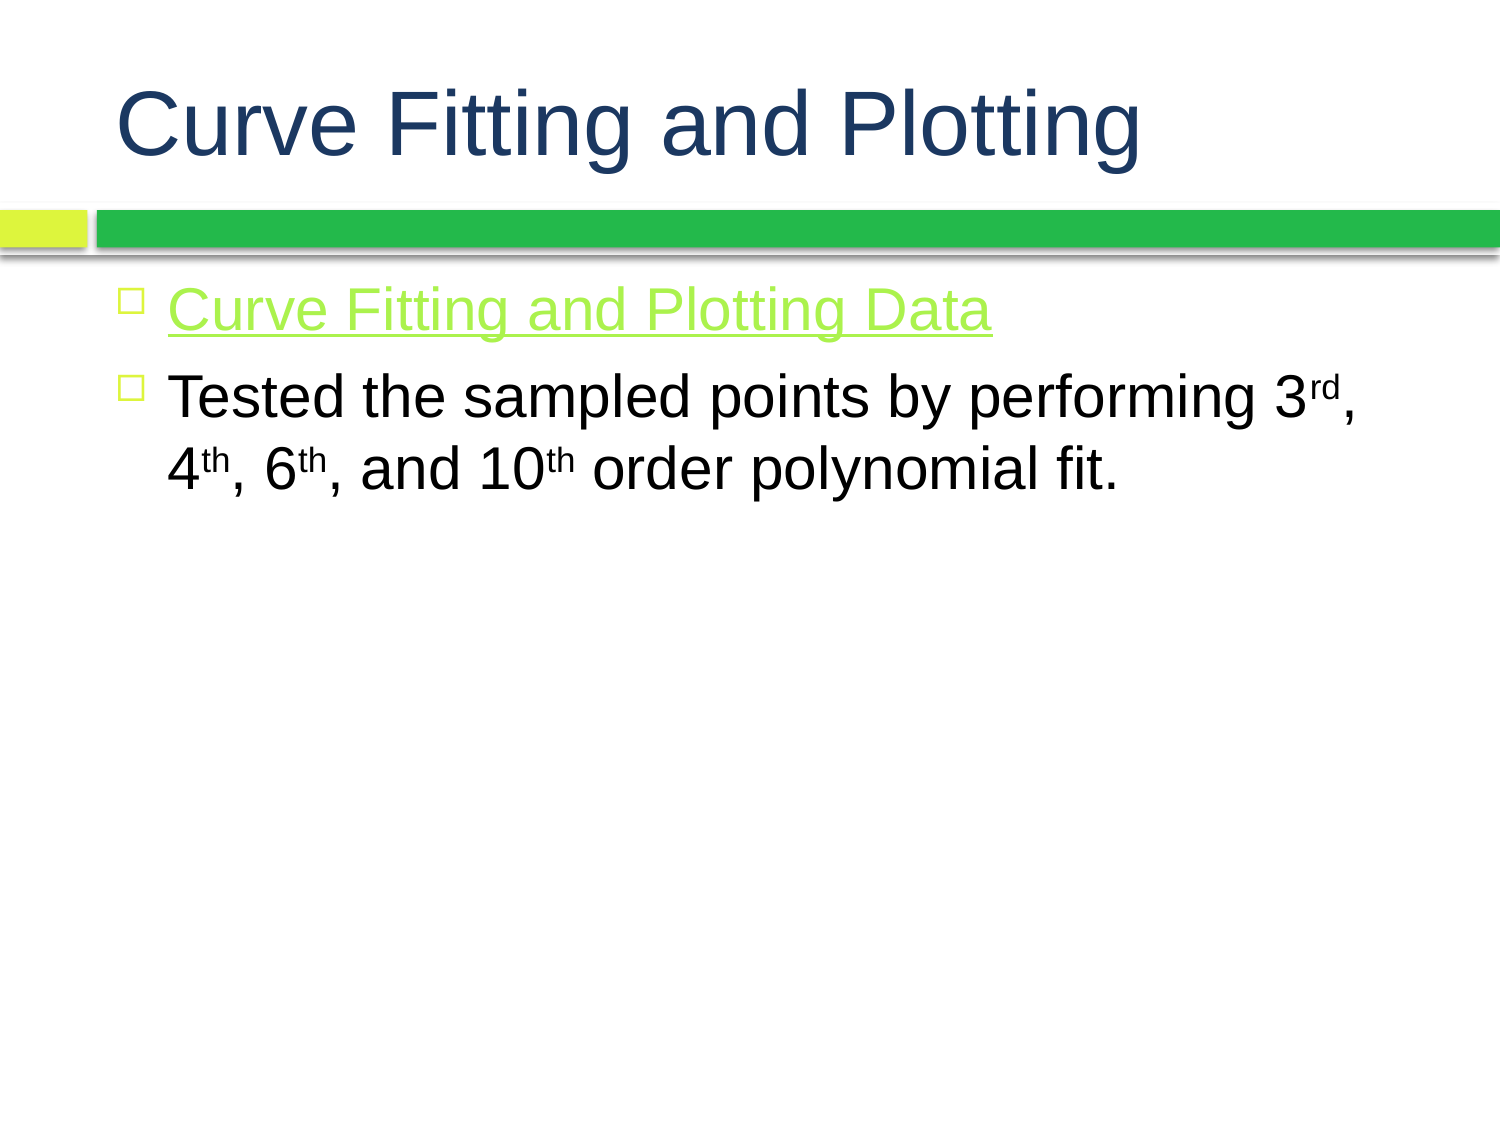

# Curve Fitting and Plotting
Curve Fitting and Plotting Data
Tested the sampled points by performing 3rd, 4th, 6th, and 10th order polynomial fit.